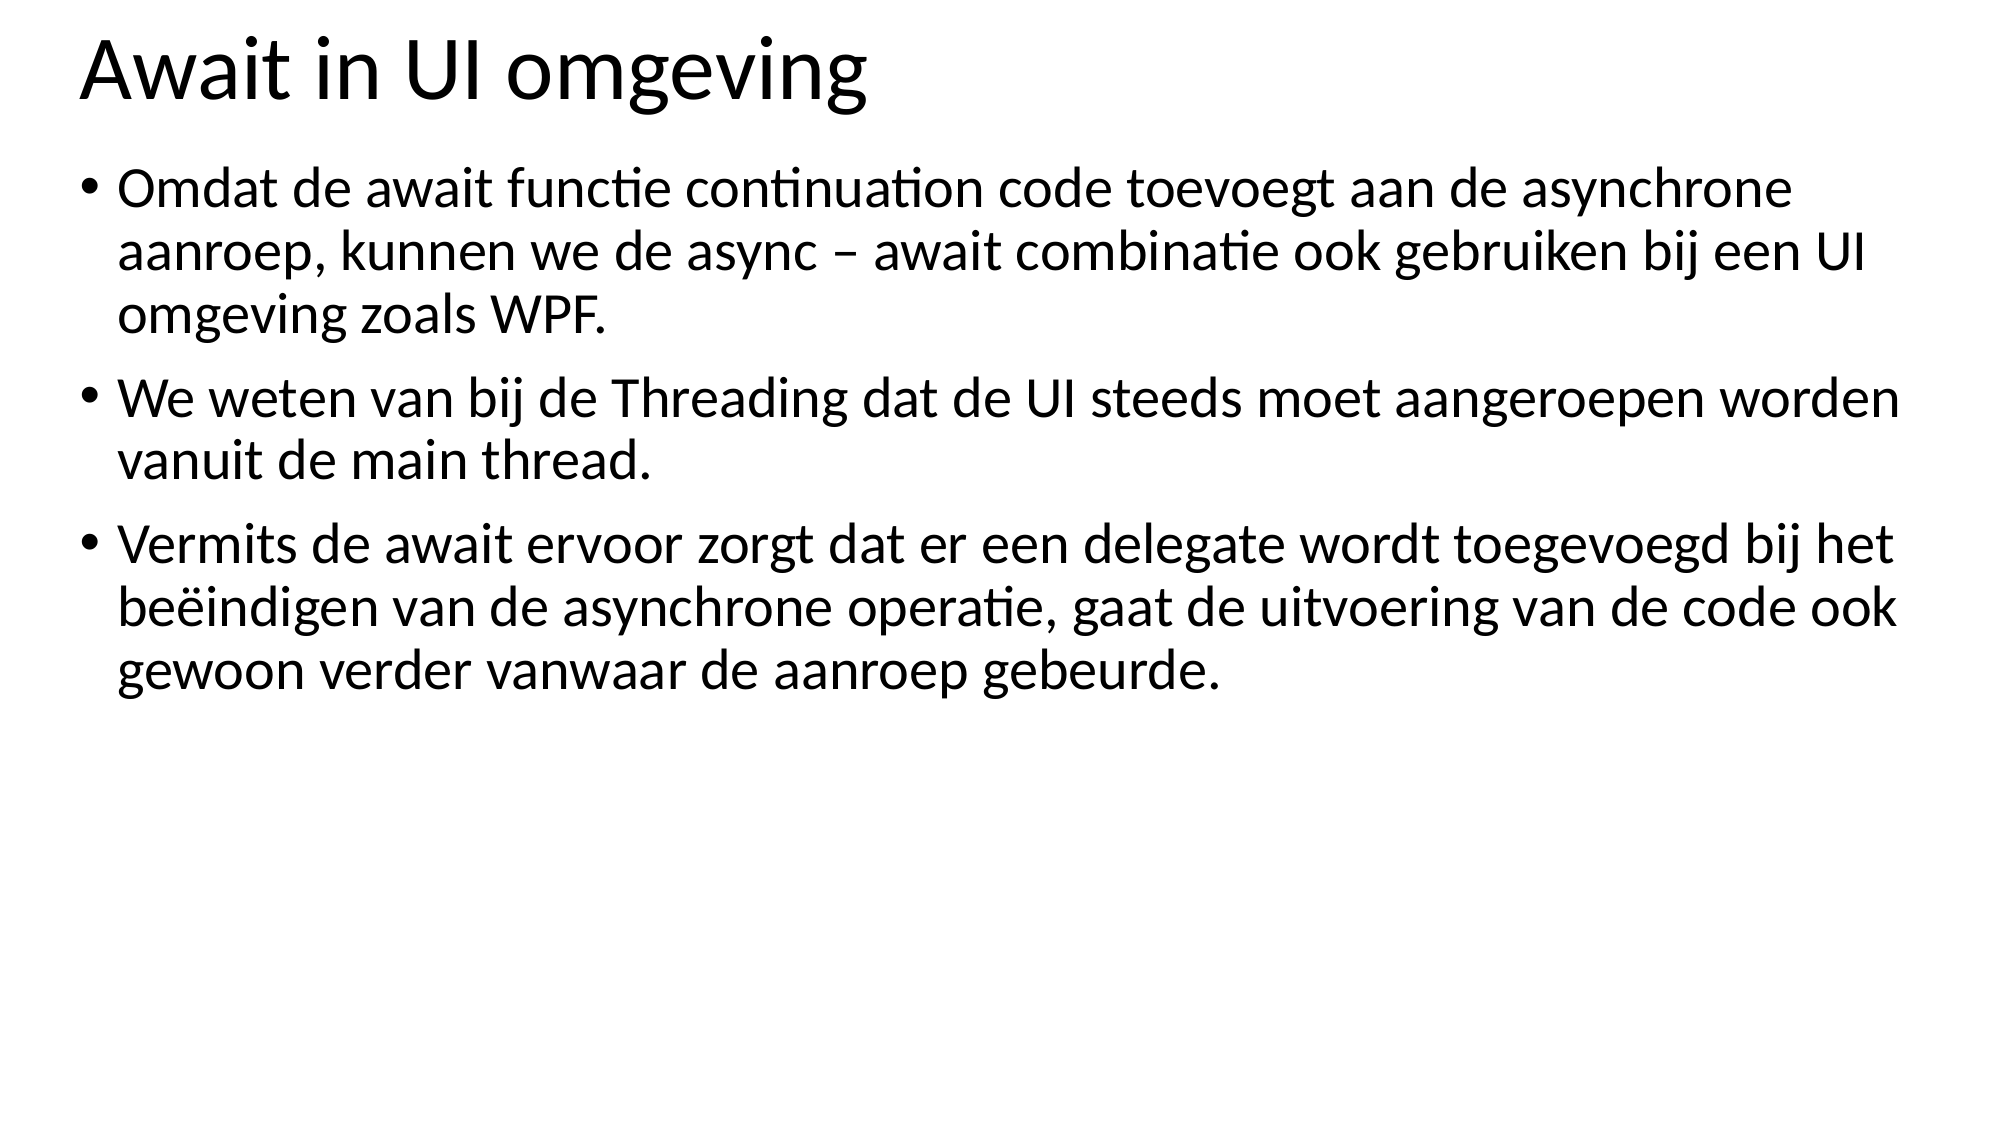

# Await in UI omgeving
Omdat de await functie continuation code toevoegt aan de asynchrone aanroep, kunnen we de async – await combinatie ook gebruiken bij een UI omgeving zoals WPF.
We weten van bij de Threading dat de UI steeds moet aangeroepen worden vanuit de main thread.
Vermits de await ervoor zorgt dat er een delegate wordt toegevoegd bij het beëindigen van de asynchrone operatie, gaat de uitvoering van de code ook gewoon verder vanwaar de aanroep gebeurde.